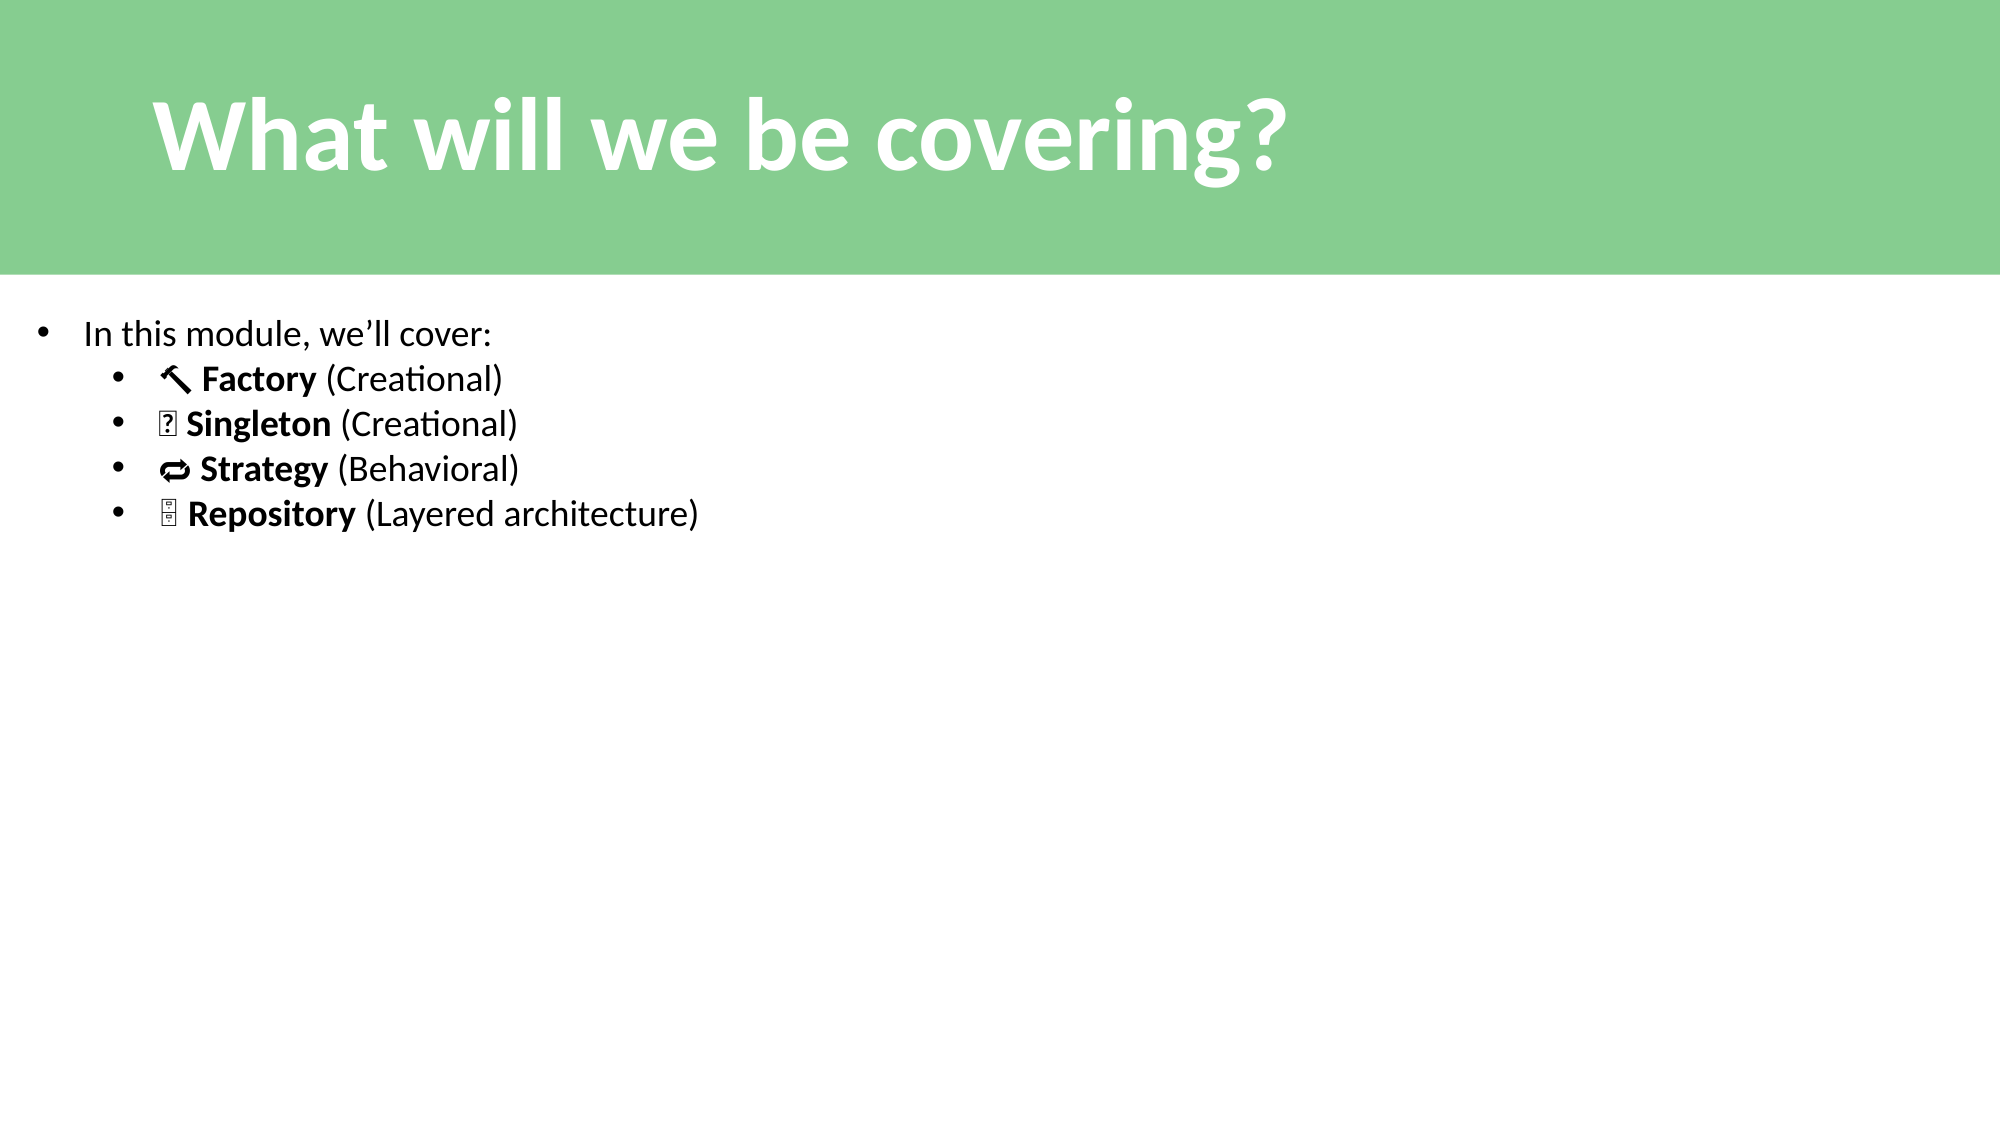

# What will we be covering?
In this module, we’ll cover:
🔨 Factory (Creational)
🧍 Singleton (Creational)
🔁 Strategy (Behavioral)
🗄️ Repository (Layered architecture)